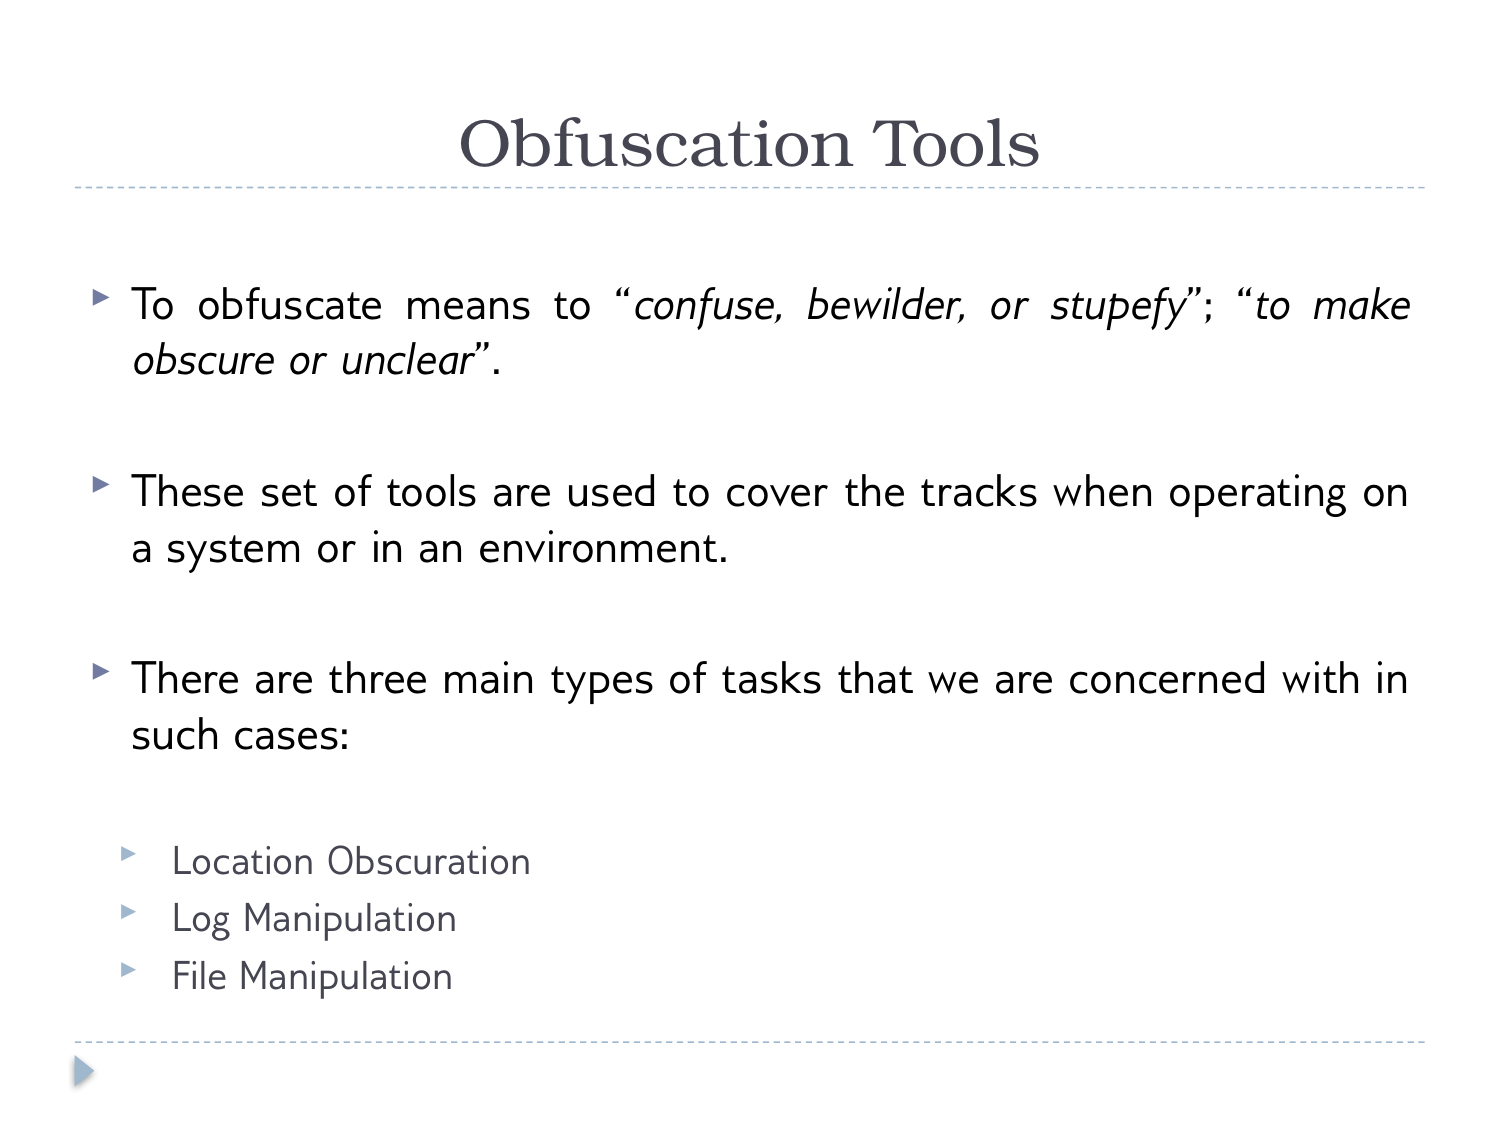

# Obfuscation Tools

To obfuscate means to “confuse, bewilder, or stupefy”; “to make obscure or unclear”.

These set of tools are used to cover the tracks when operating on a system or in an environment.

There are three main types of tasks that we are concerned with in such cases:

Location Obscuration
Log Manipulation
File Manipulation